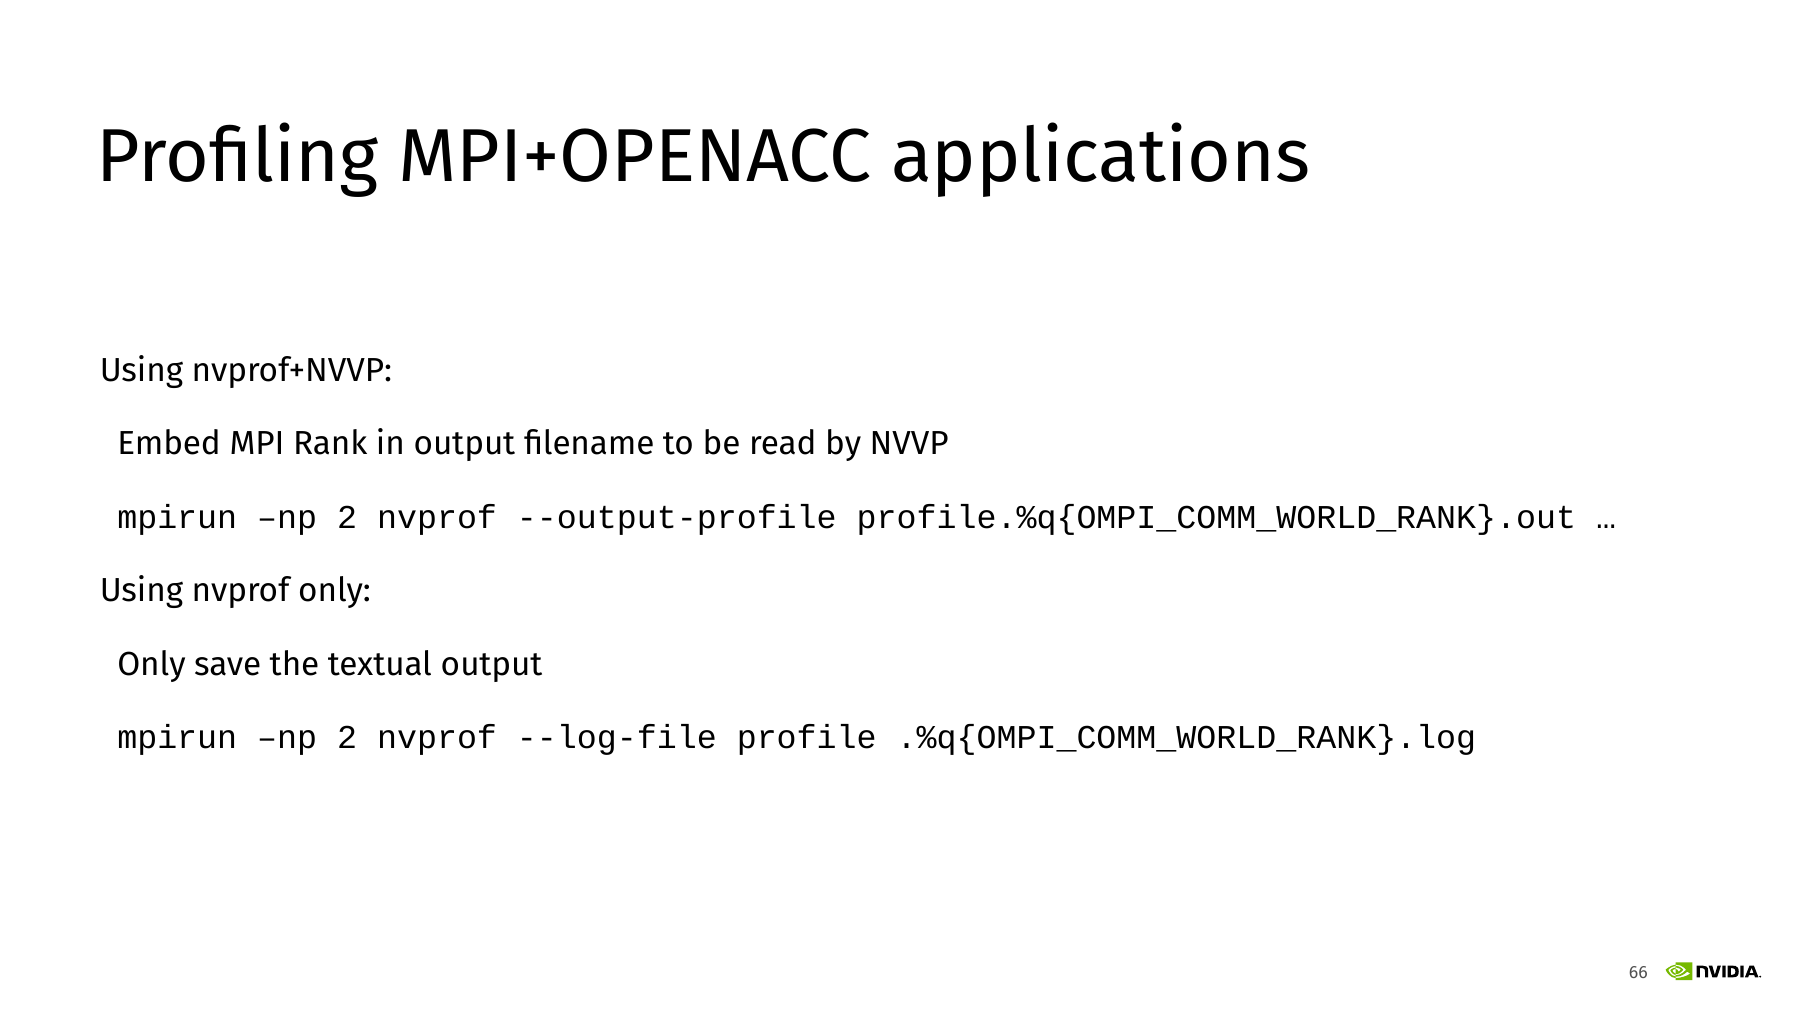

# Profiling MPI+OPENACC applications

Using nvprof+NVVP:
  Embed MPI Rank in output filename to be read by NVVP
  mpirun –np 2 nvprof --output-profile profile.%q{OMPI_COMM_WORLD_RANK}.out …
Using nvprof only:
  Only save the textual output
  mpirun –np 2 nvprof --log-file profile .%q{OMPI_COMM_WORLD_RANK}.log